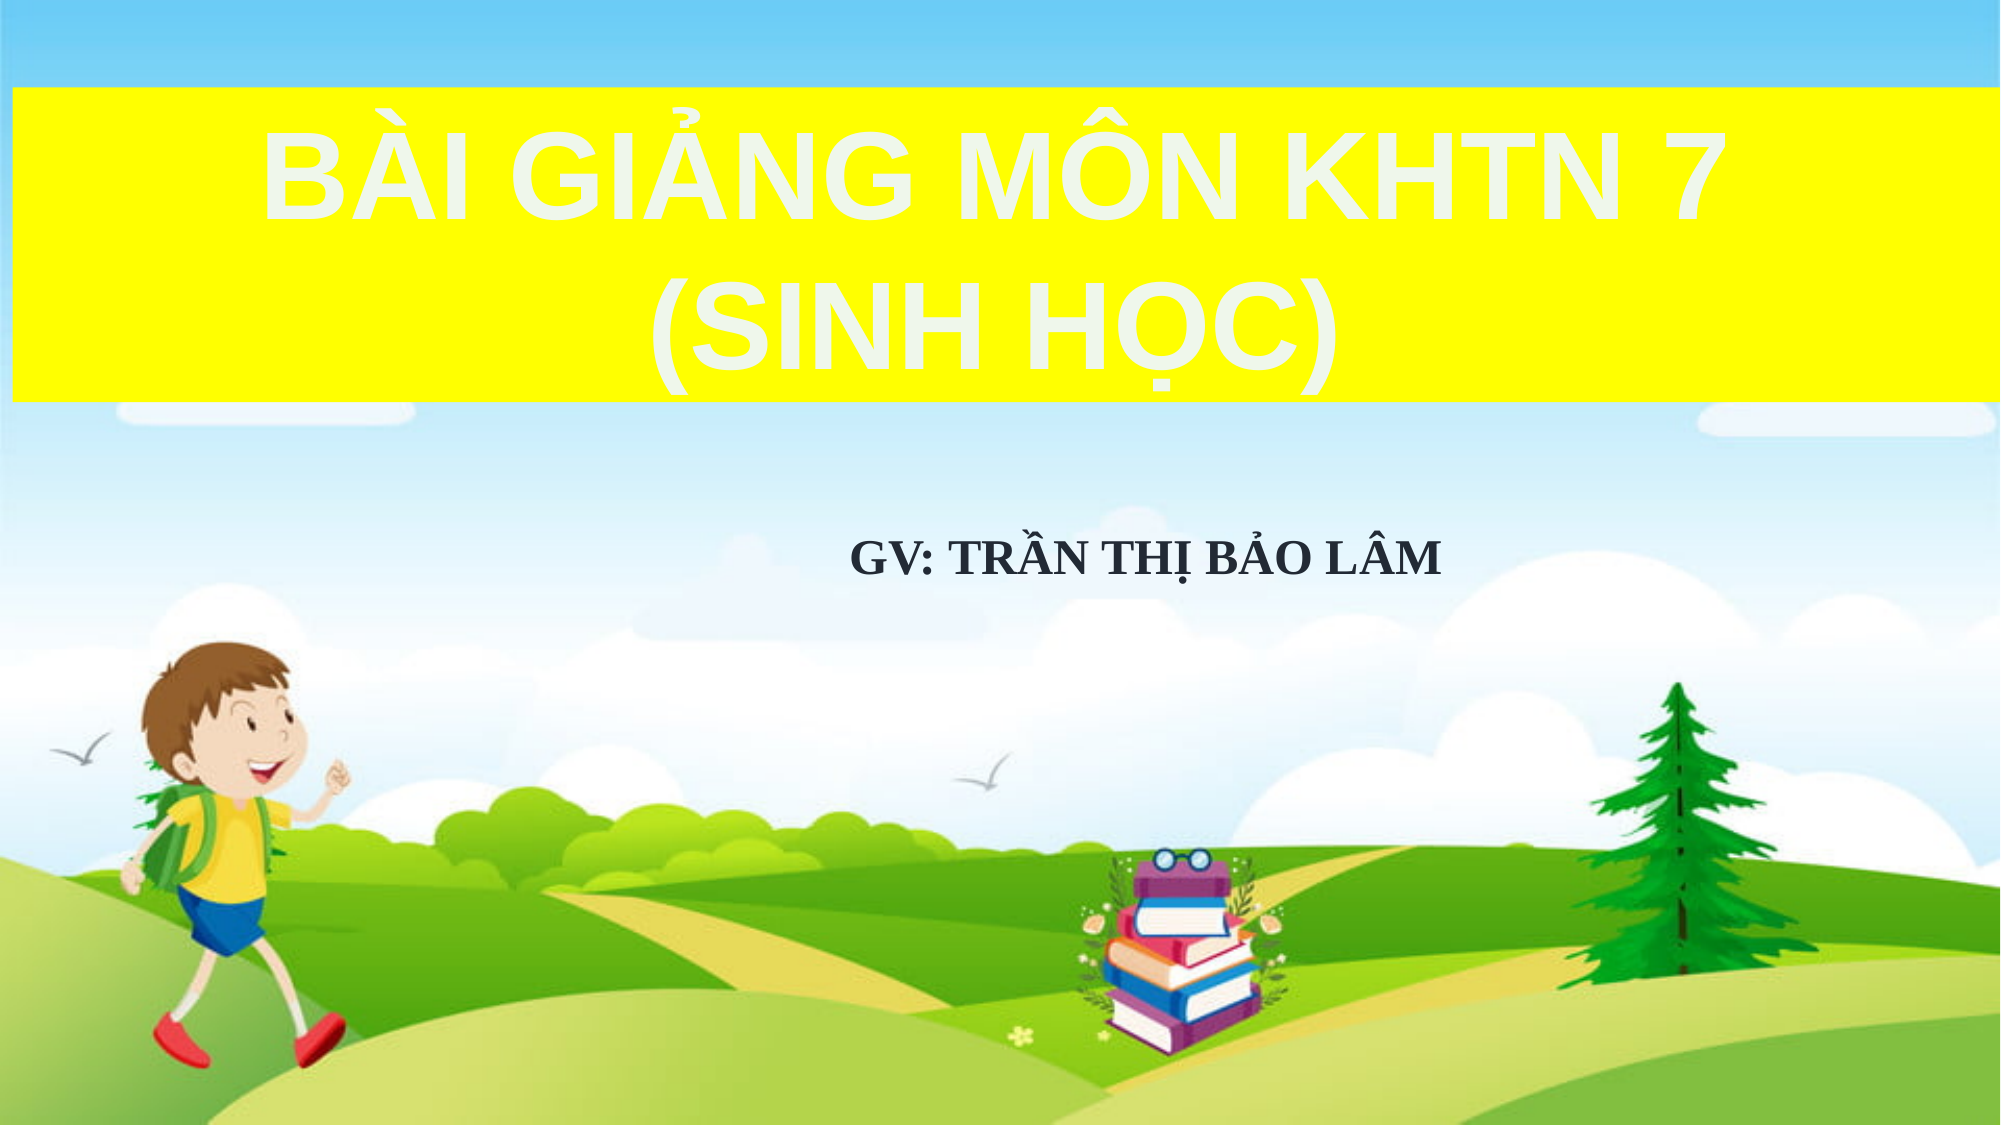

BÀI GIẢNG MÔN KHTN 7
(SINH HỌC)

GV: TRẦN THỊ BẢO LÂM